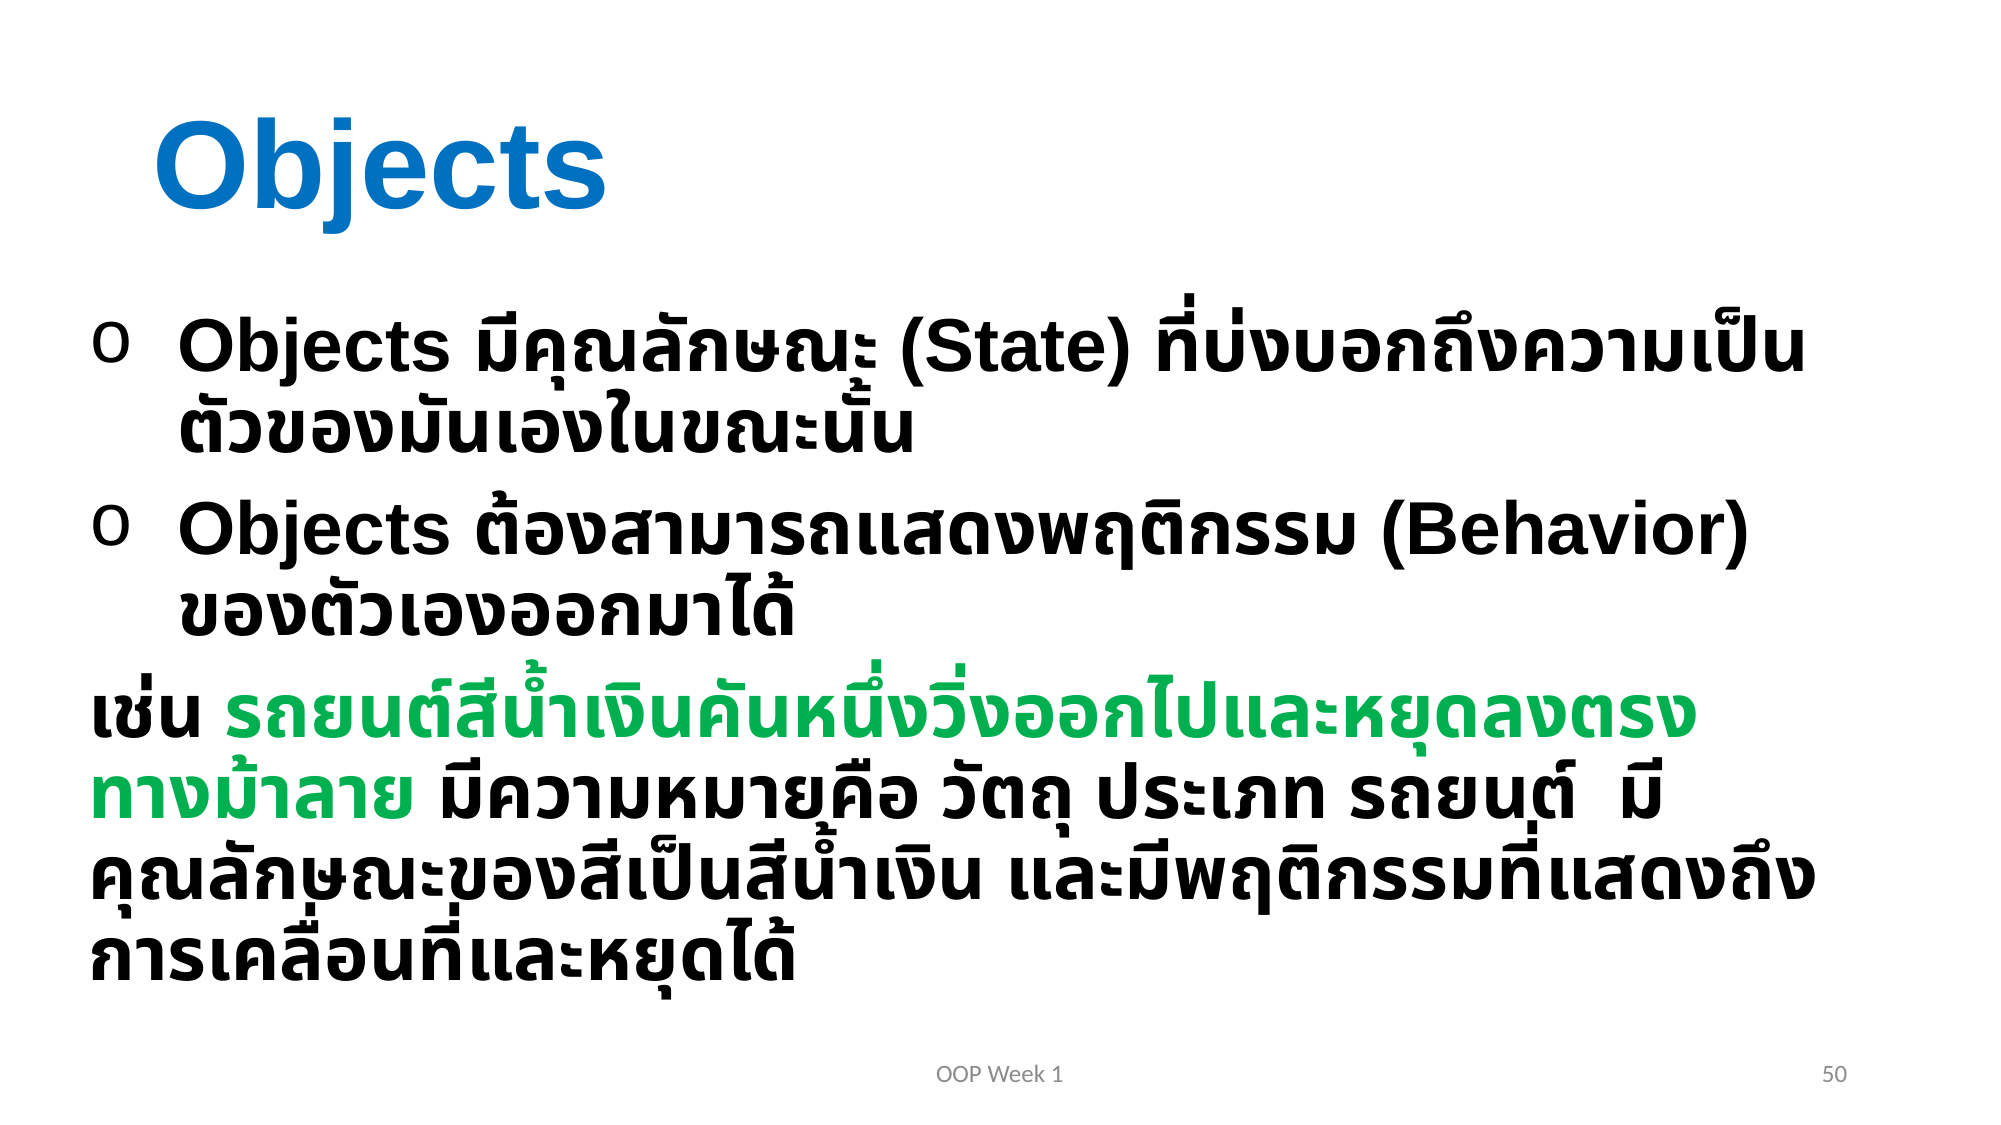

# Objects
Objects มีคุณลักษณะ (State) ที่บ่งบอกถึงความเป็นตัวของมันเองในขณะนั้น
Objects ต้องสามารถแสดงพฤติกรรม (Behavior) ของตัวเองออกมาได้
เช่น รถยนต์สีน้ำเงินคันหนึ่งวิ่งออกไปและหยุดลงตรงทางม้าลาย มีความหมายคือ วัตถุ ประเภท รถยนต์  มีคุณลักษณะของสีเป็นสีน้ำเงิน และมีพฤติกรรมที่แสดงถึงการเคลื่อนที่และหยุดได้
OOP Week 1
50